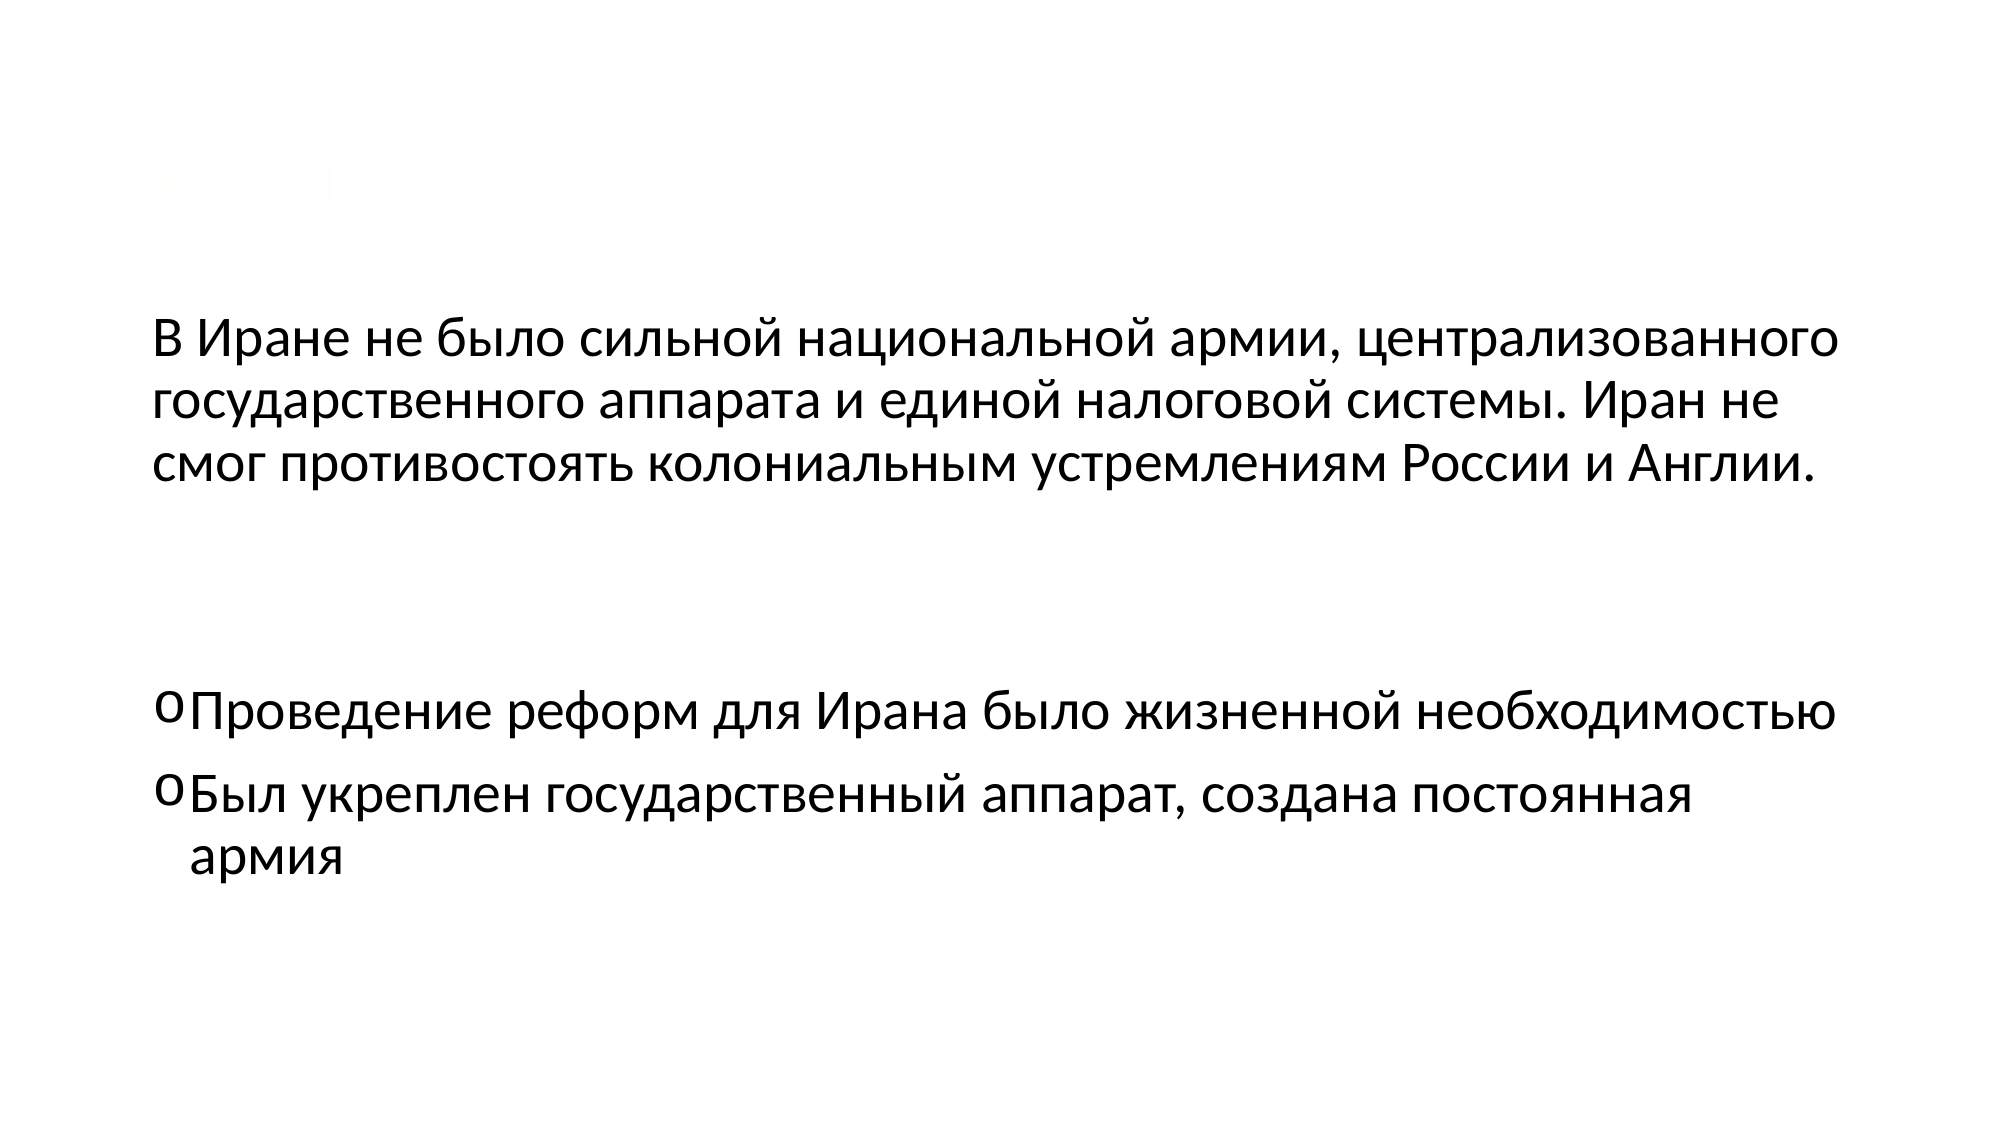

# Иран
В Иране не было сильной национальной армии, централизованного государственного аппарата и единой налоговой системы. Иран не смог противостоять колониальным устремлениям России и Англии.

Проведение реформ для Ирана было жизненной необходимостью
Был укреплен государственный аппарат, создана постоянная армия